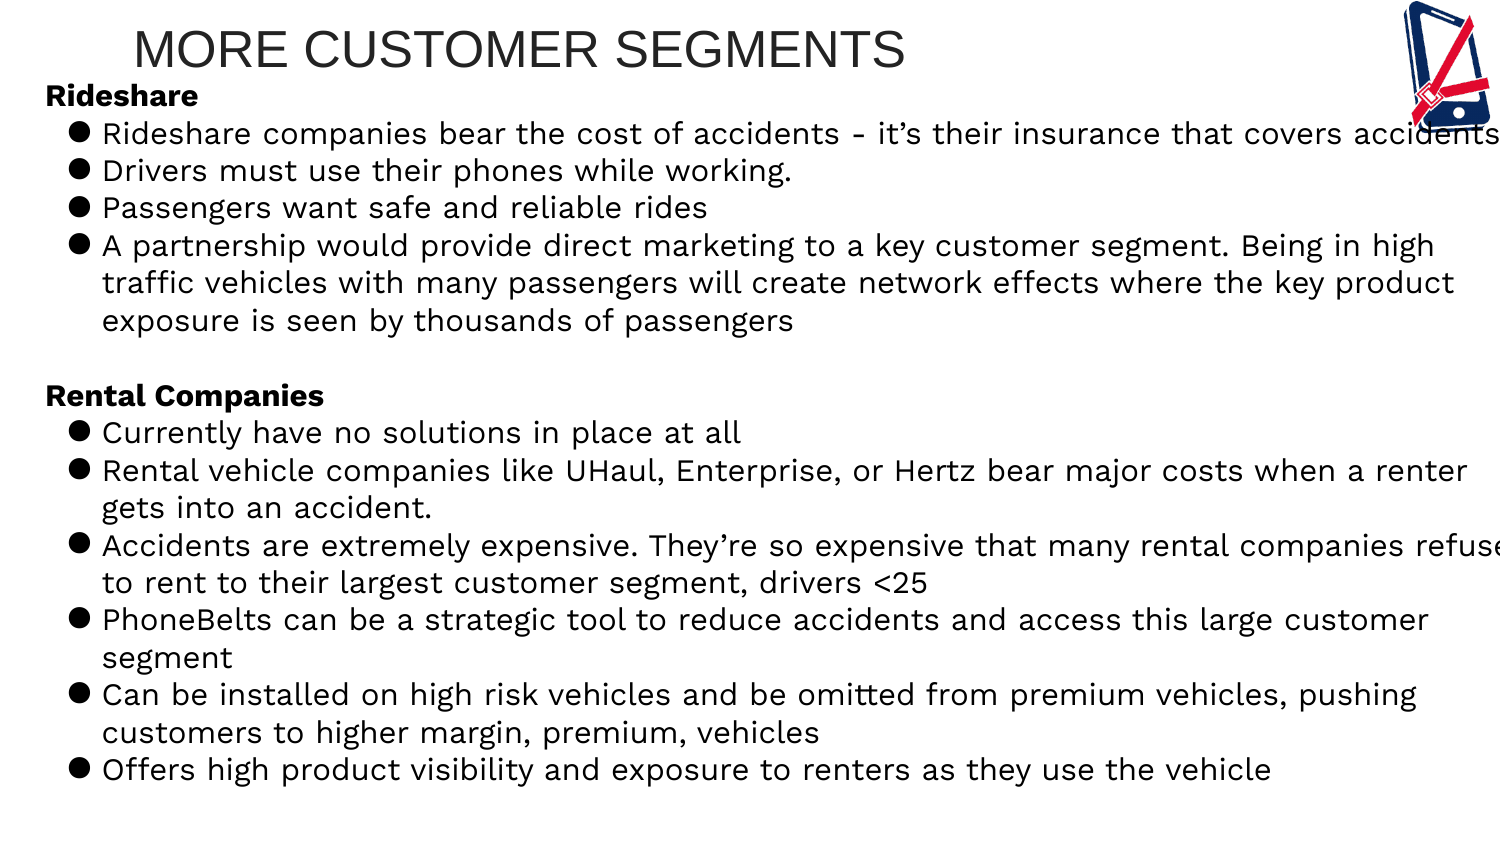

MORE CUSTOMER SEGMENTS
Rideshare
Rideshare companies bear the cost of accidents - it’s their insurance that covers accidents.
Drivers must use their phones while working.
Passengers want safe and reliable rides
A partnership would provide direct marketing to a key customer segment. Being in high traffic vehicles with many passengers will create network effects where the key product exposure is seen by thousands of passengers

Rental Companies
Currently have no solutions in place at all
Rental vehicle companies like UHaul, Enterprise, or Hertz bear major costs when a renter gets into an accident.
Accidents are extremely expensive. They’re so expensive that many rental companies refuse to rent to their largest customer segment, drivers <25
PhoneBelts can be a strategic tool to reduce accidents and access this large customer segment
Can be installed on high risk vehicles and be omitted from premium vehicles, pushing customers to higher margin, premium, vehicles
Offers high product visibility and exposure to renters as they use the vehicle